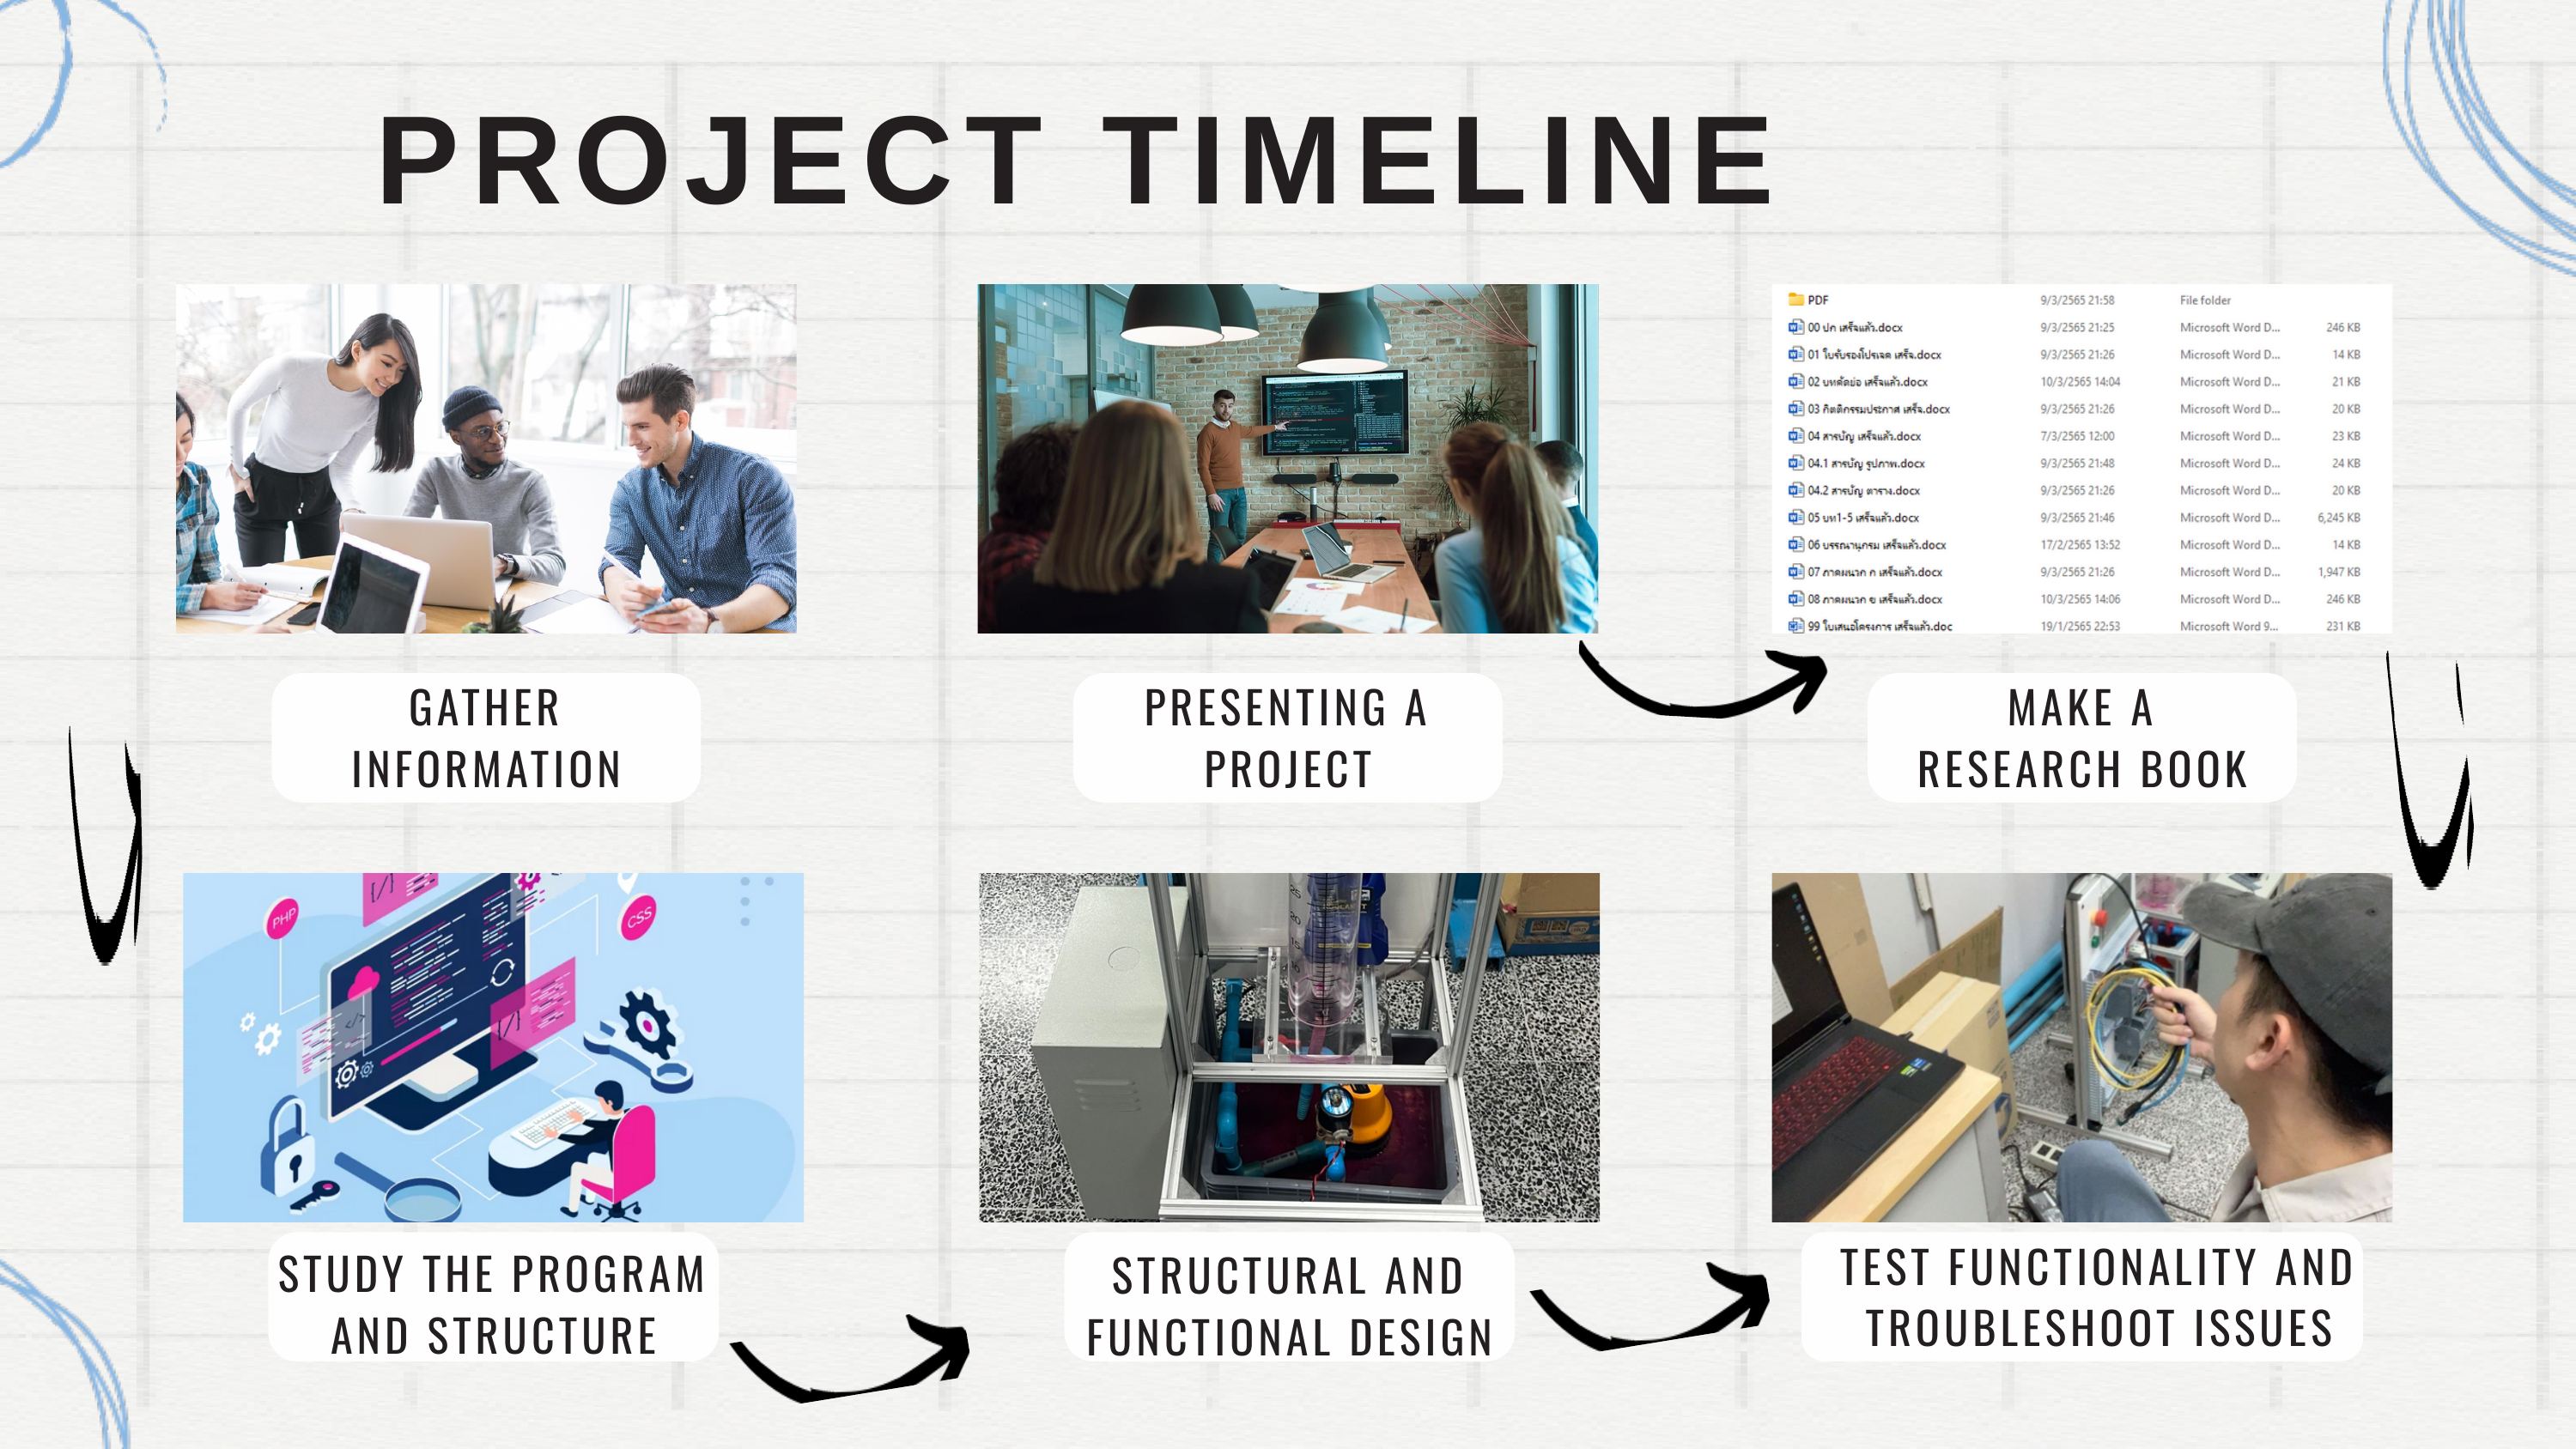

PROJECT TIMELINE

GATHER INFORMATION
PRESENTING A PROJECT
MAKE A RESEARCH BOOK

TEST FUNCTIONALITY AND TROUBLESHOOT ISSUES
STUDY THE PROGRAM AND STRUCTURE
STRUCTURAL AND FUNCTIONAL DESIGN